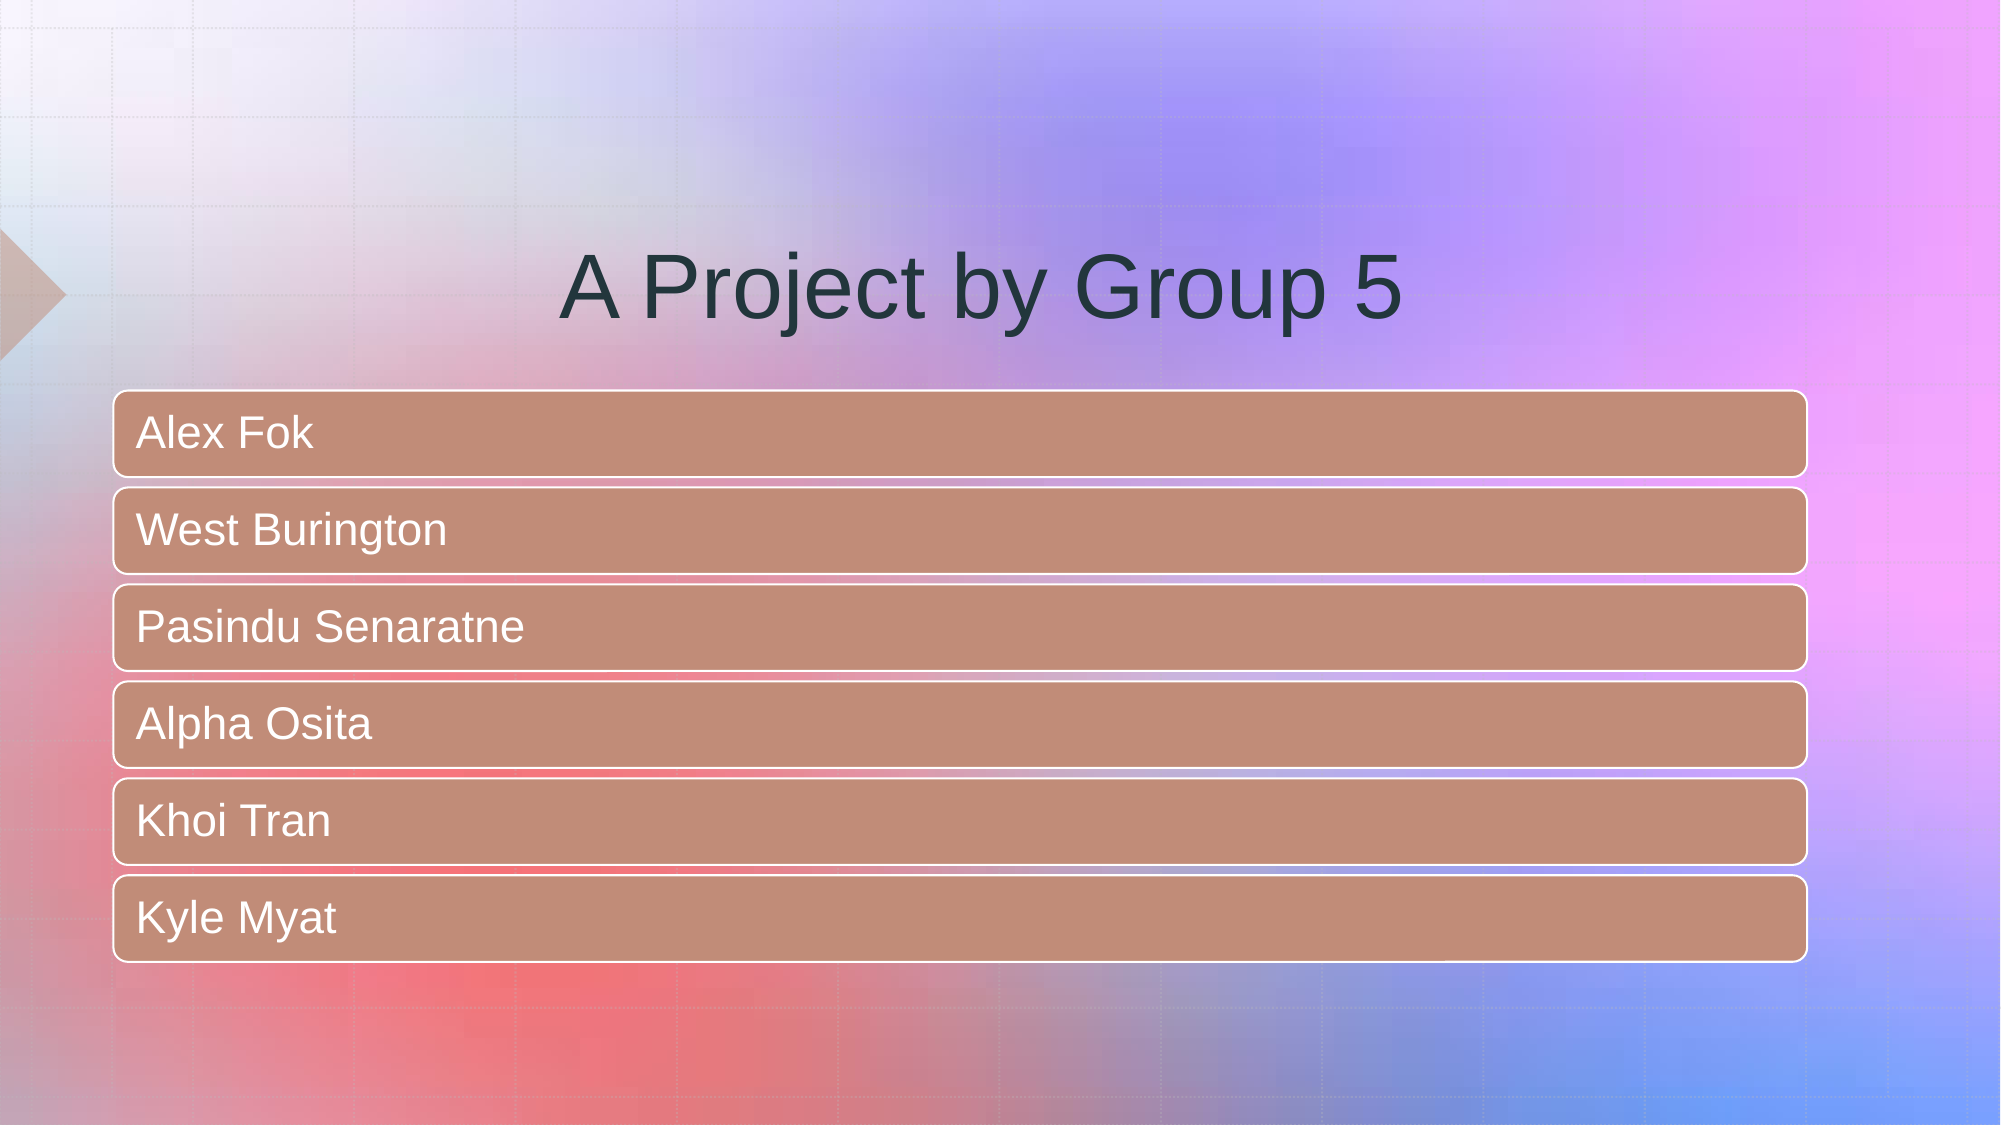

# A Project by Group 5

Alex Fok
West Burington
Pasindu Senaratne
Alpha Osita
Khoi Tran
Kyle Myat